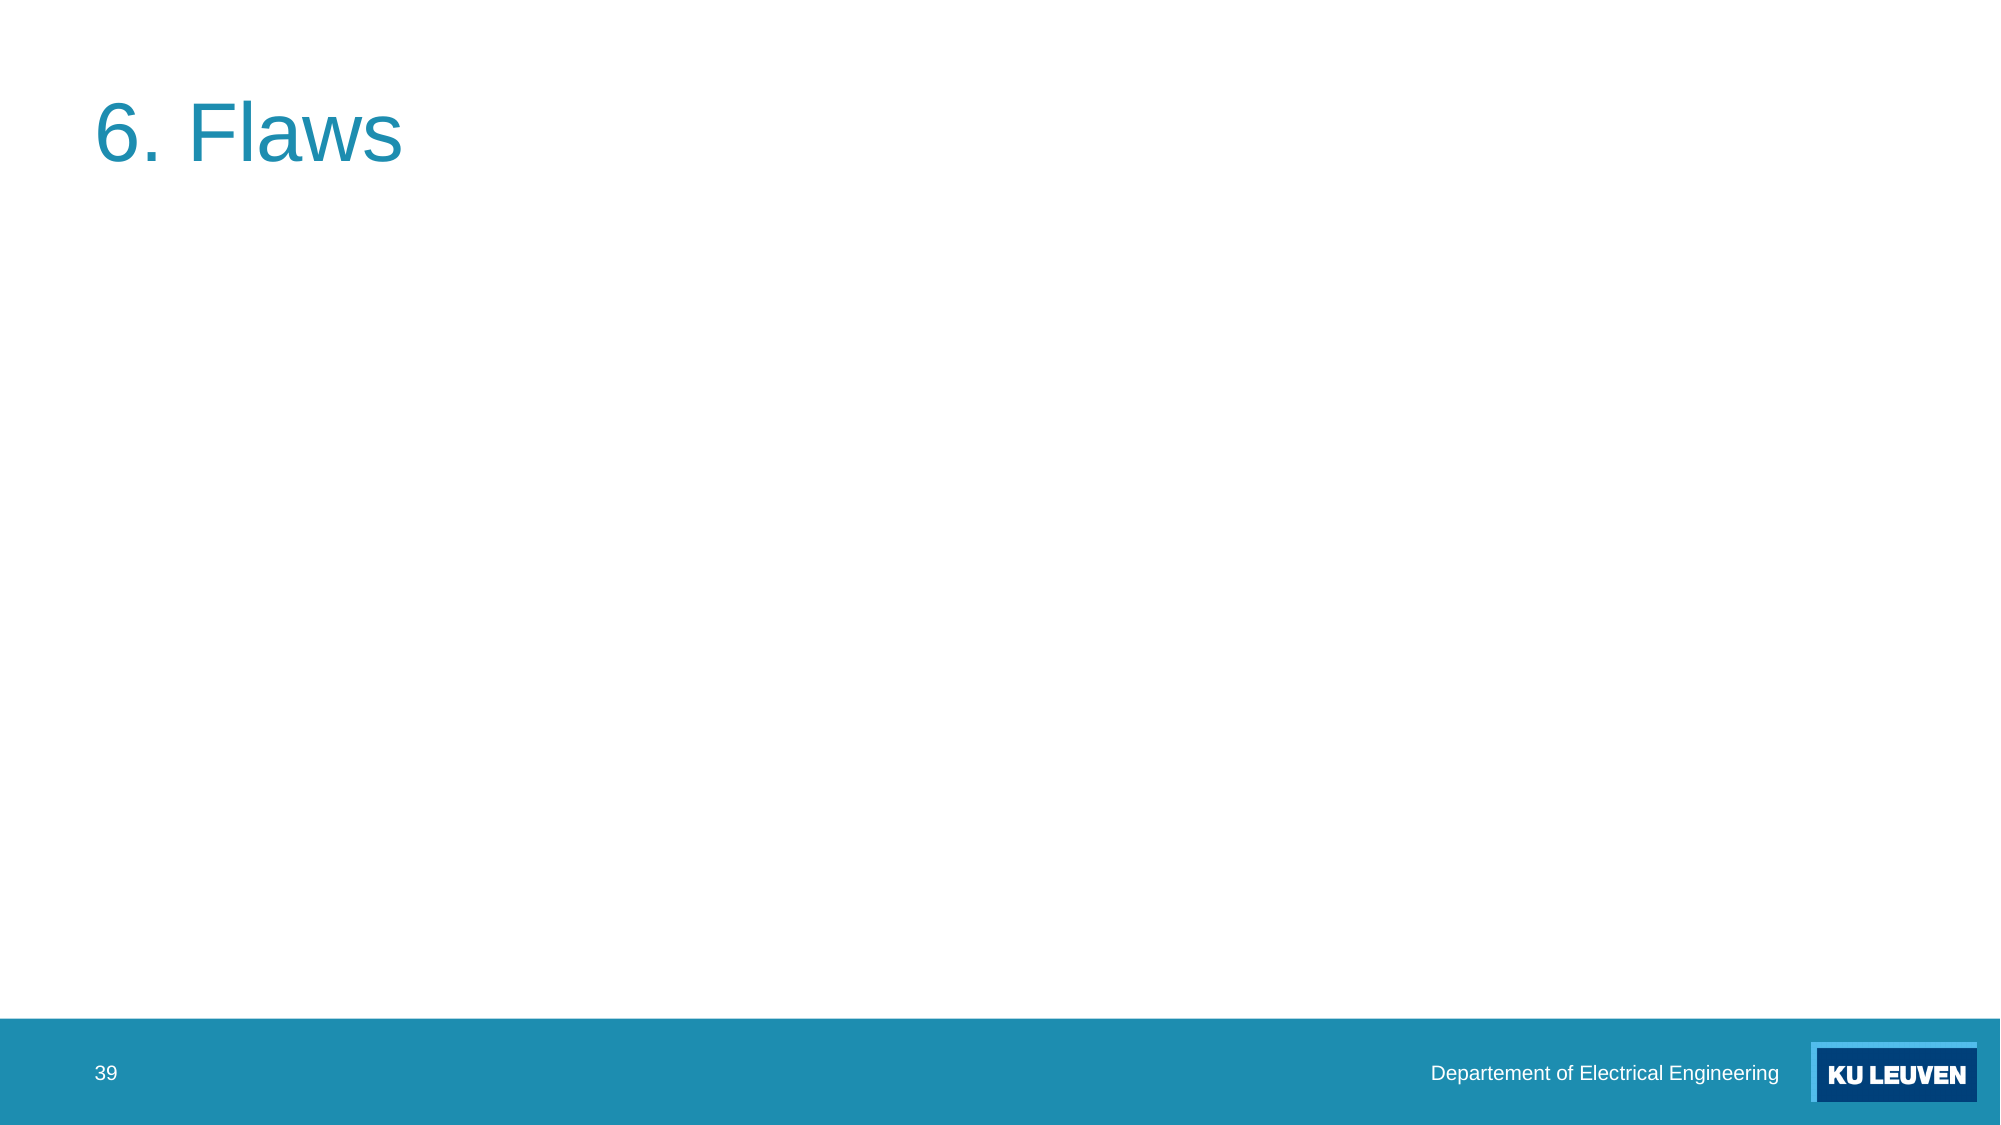

# 6. Flaws

39
Departement of Electrical Engineering